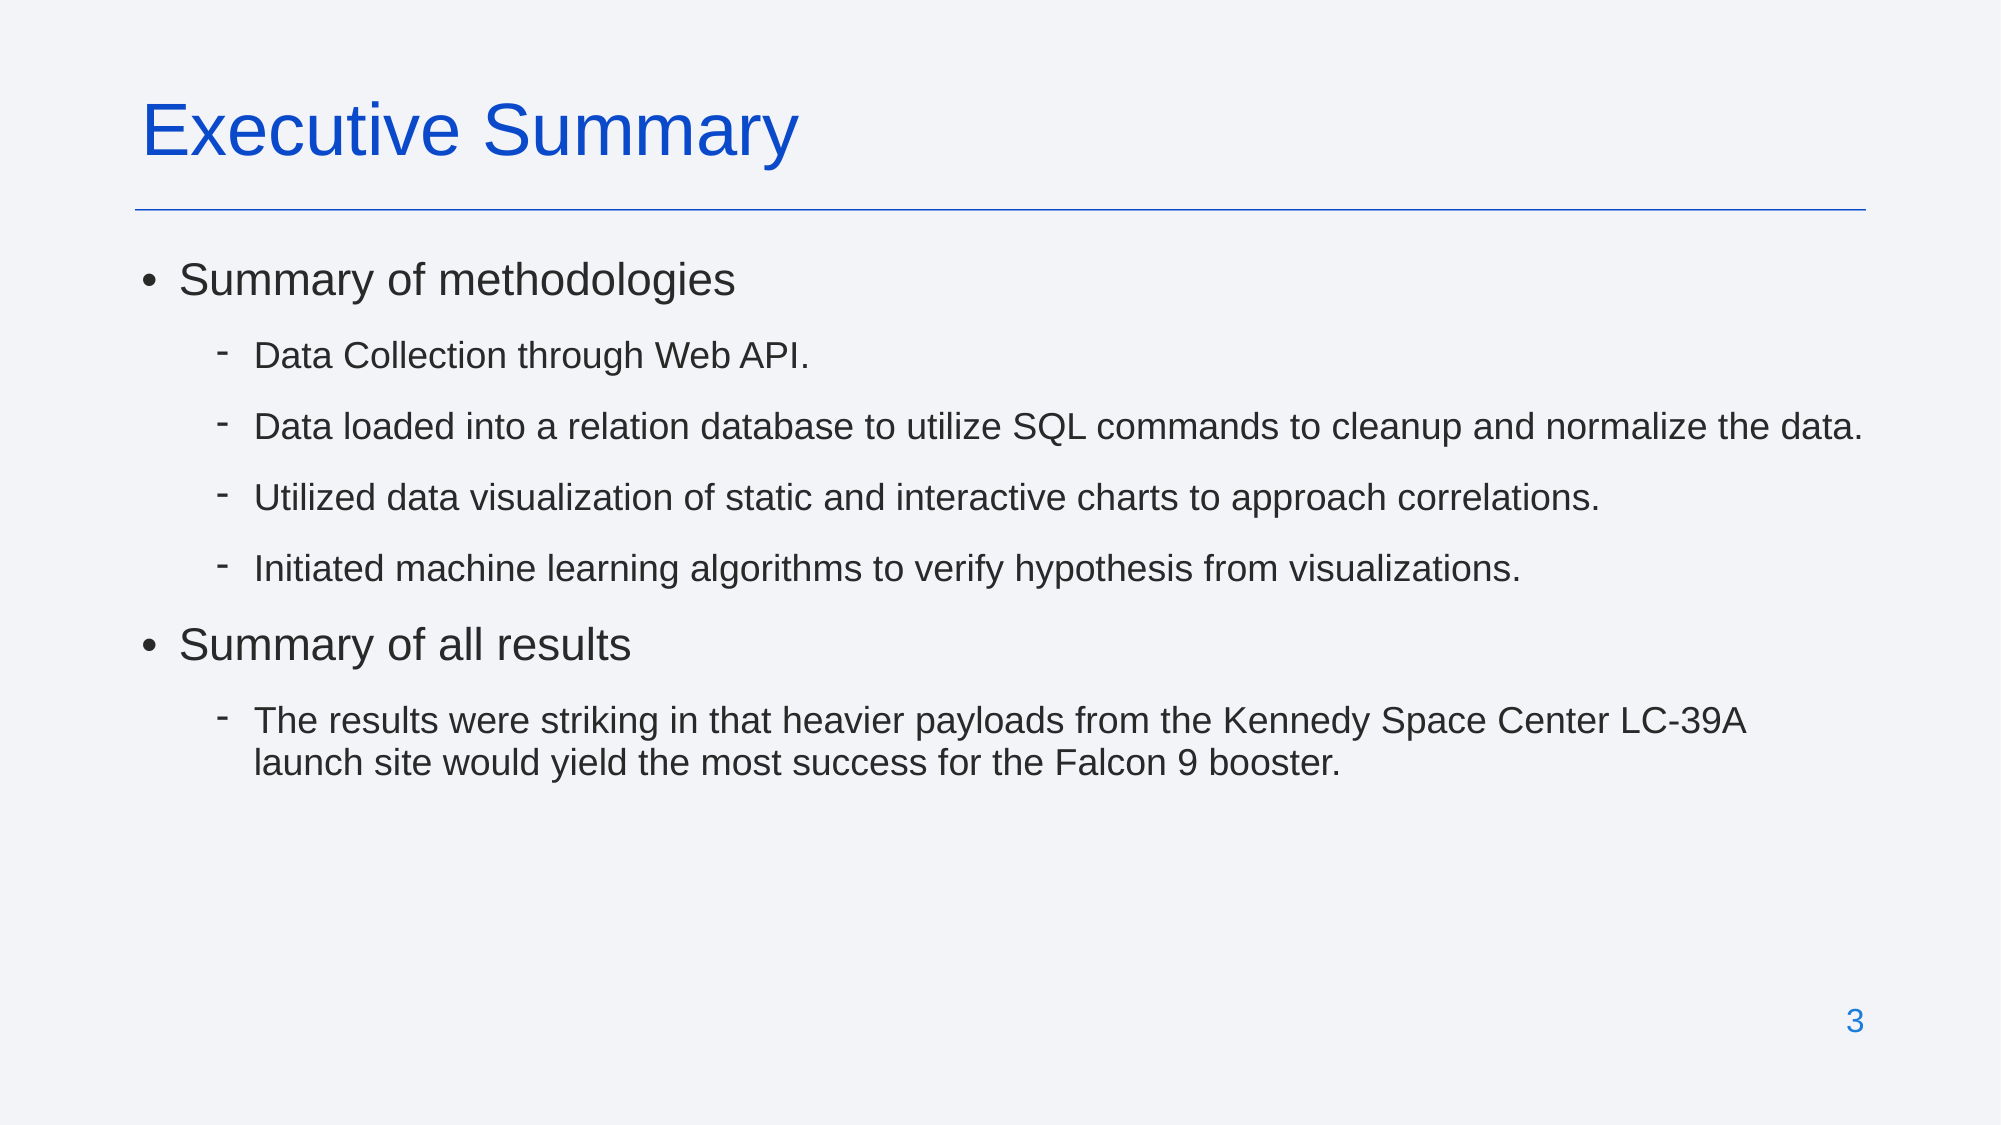

Executive Summary
Summary of methodologies
Data Collection through Web API.
Data loaded into a relation database to utilize SQL commands to cleanup and normalize the data.
Utilized data visualization of static and interactive charts to approach correlations.
Initiated machine learning algorithms to verify hypothesis from visualizations.
Summary of all results
The results were striking in that heavier payloads from the Kennedy Space Center LC-39A launch site would yield the most success for the Falcon 9 booster.
3